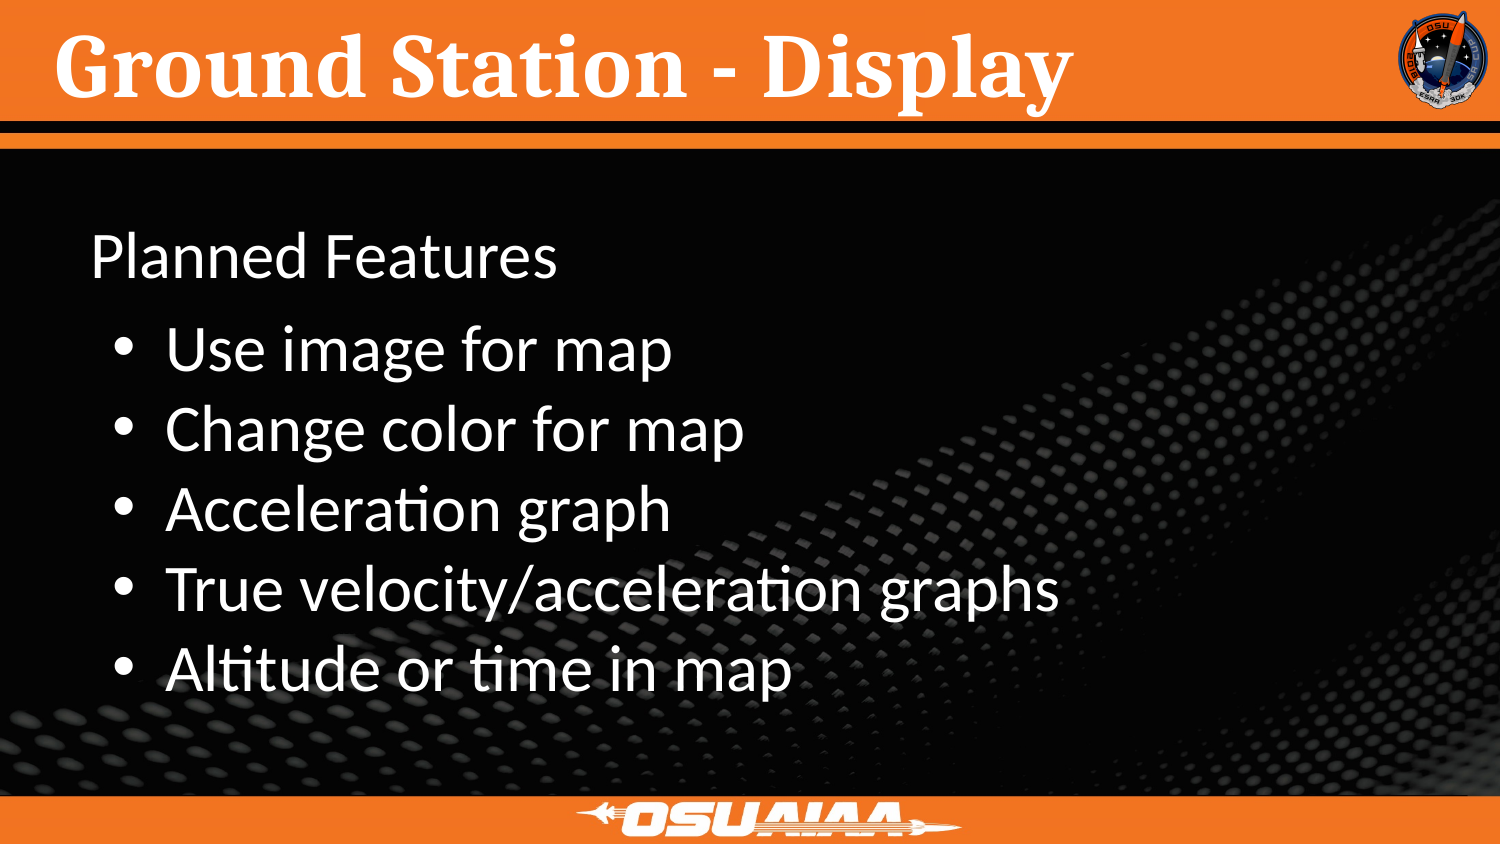

# Ground Station - Display
Planned Features
Use image for map
Change color for map
Acceleration graph
True velocity/acceleration graphs
Altitude or time in map